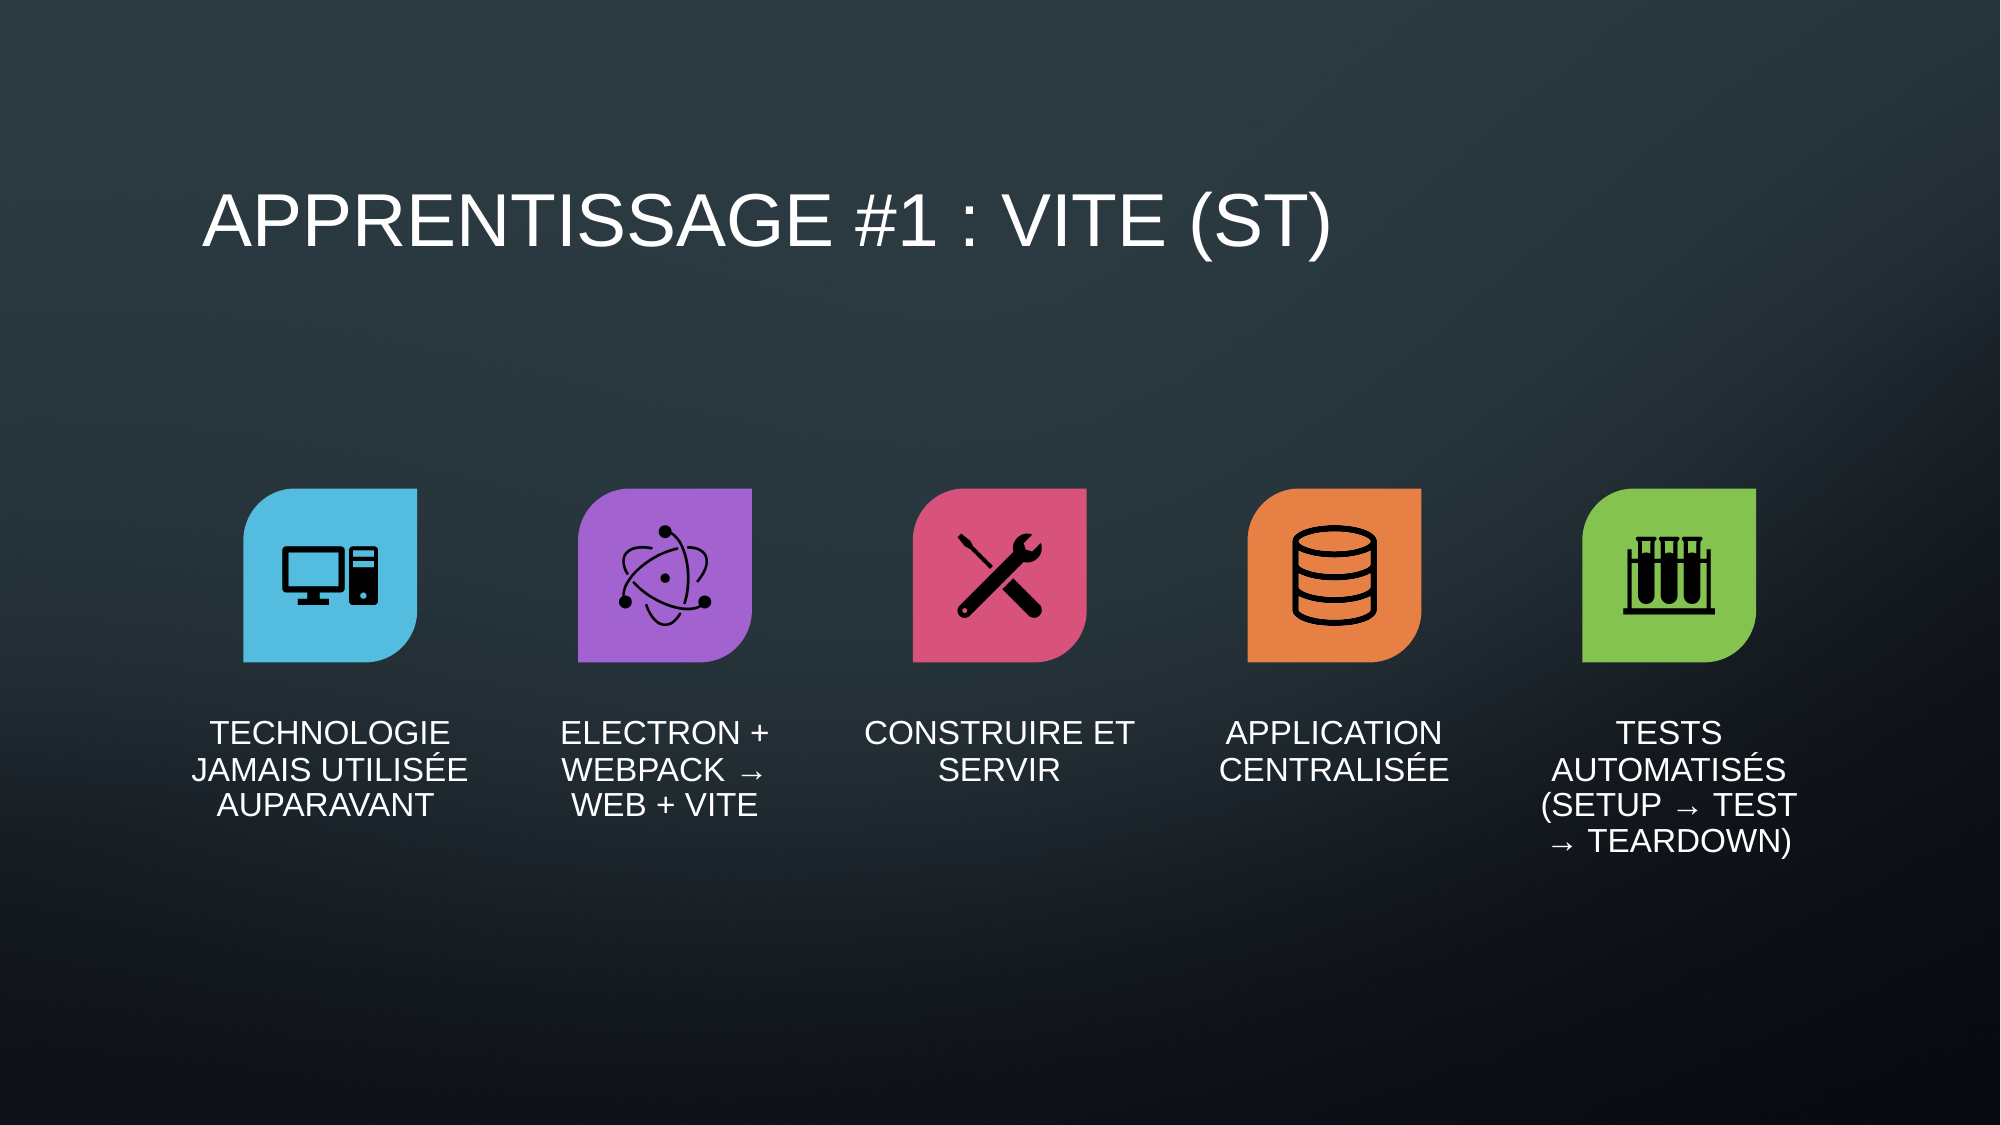

# Apprentissage #1 : vite (st)
Technologie jamais utilisée auparavant
Electron + Webpack → Web + Vite
Construire et servir
Application centralisée
Tests automatisés (SetUp → Test → TearDown)